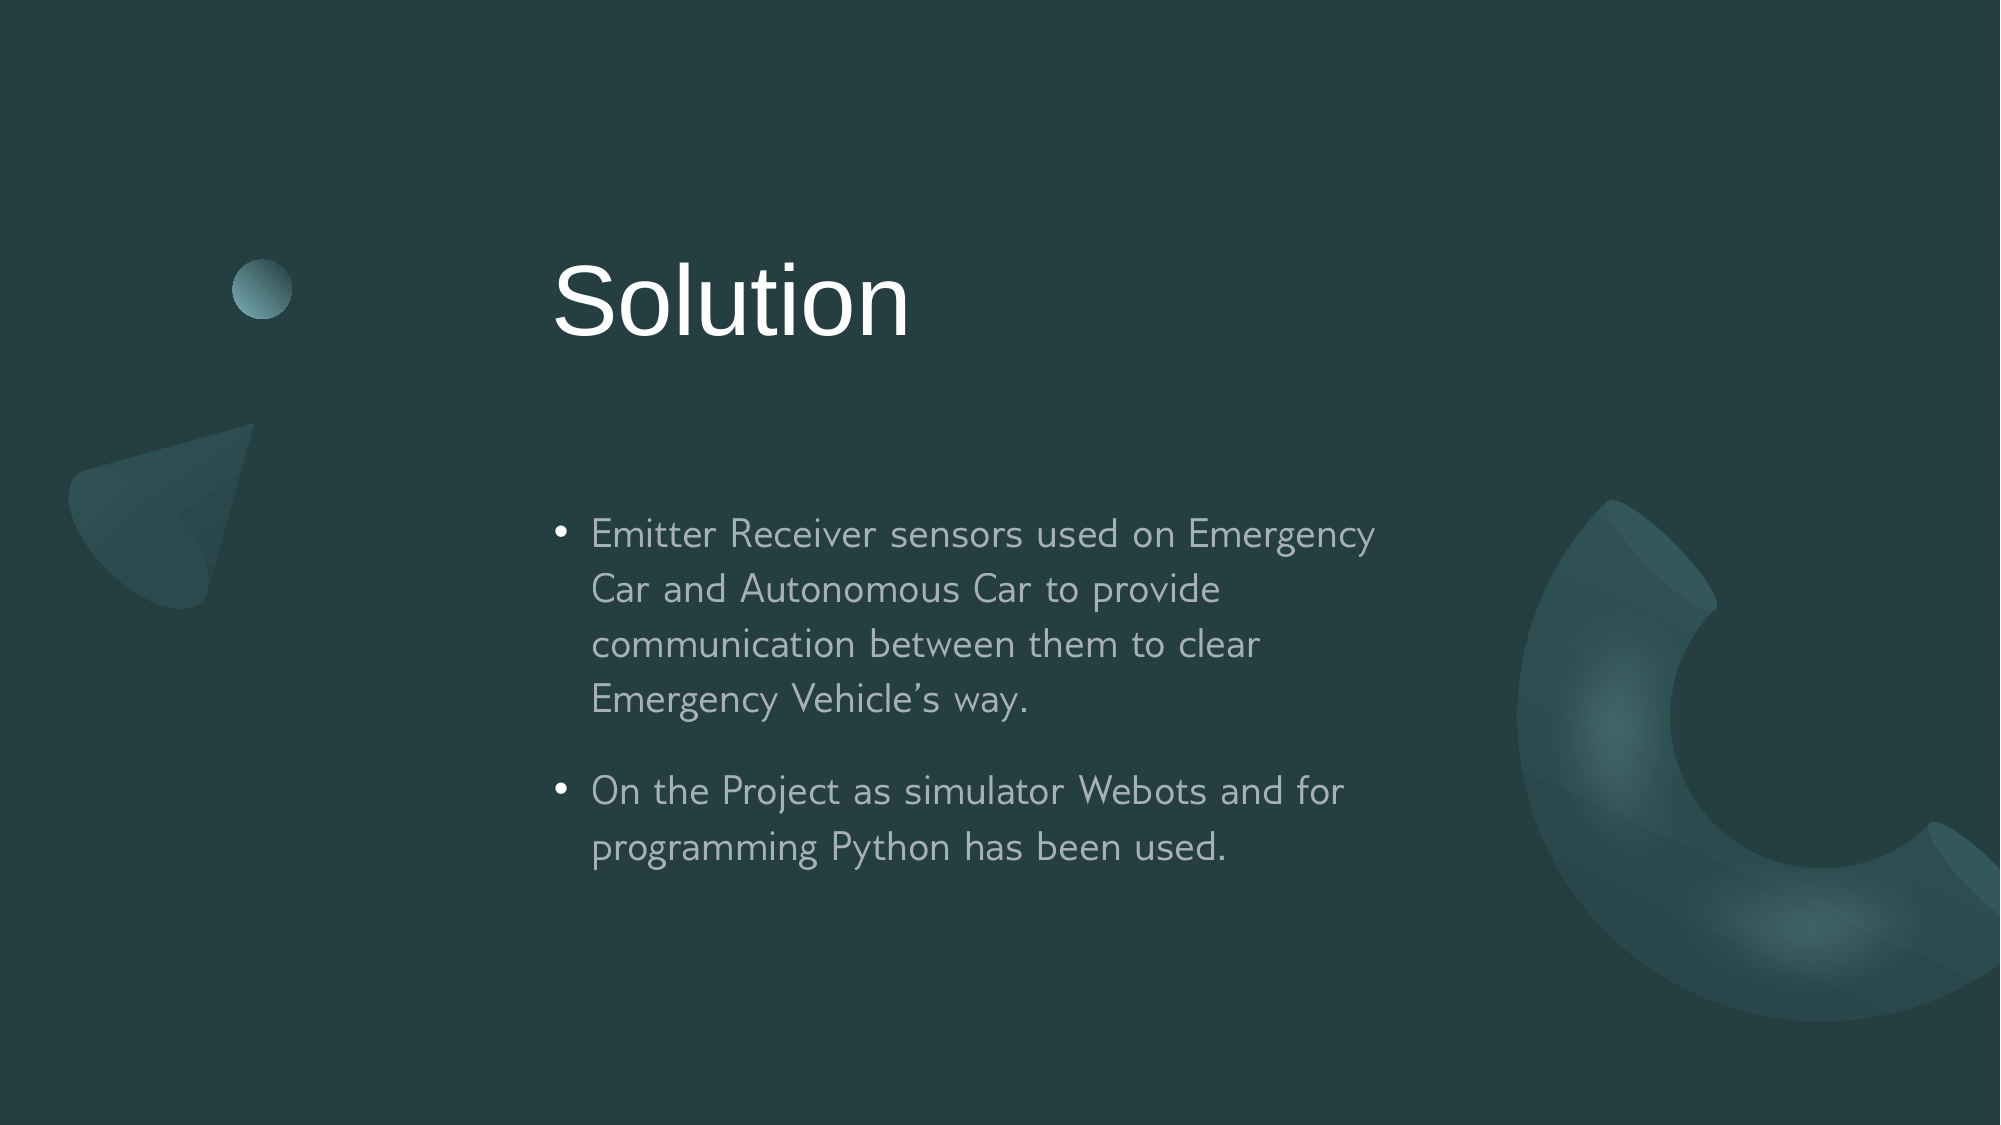

# Solution

Emitter Receiver sensors used on Emergency Car and Autonomous Car to provide communication between them to clear Emergency Vehicle’s way.
On the Project as simulator Webots and for programming Python has been used.